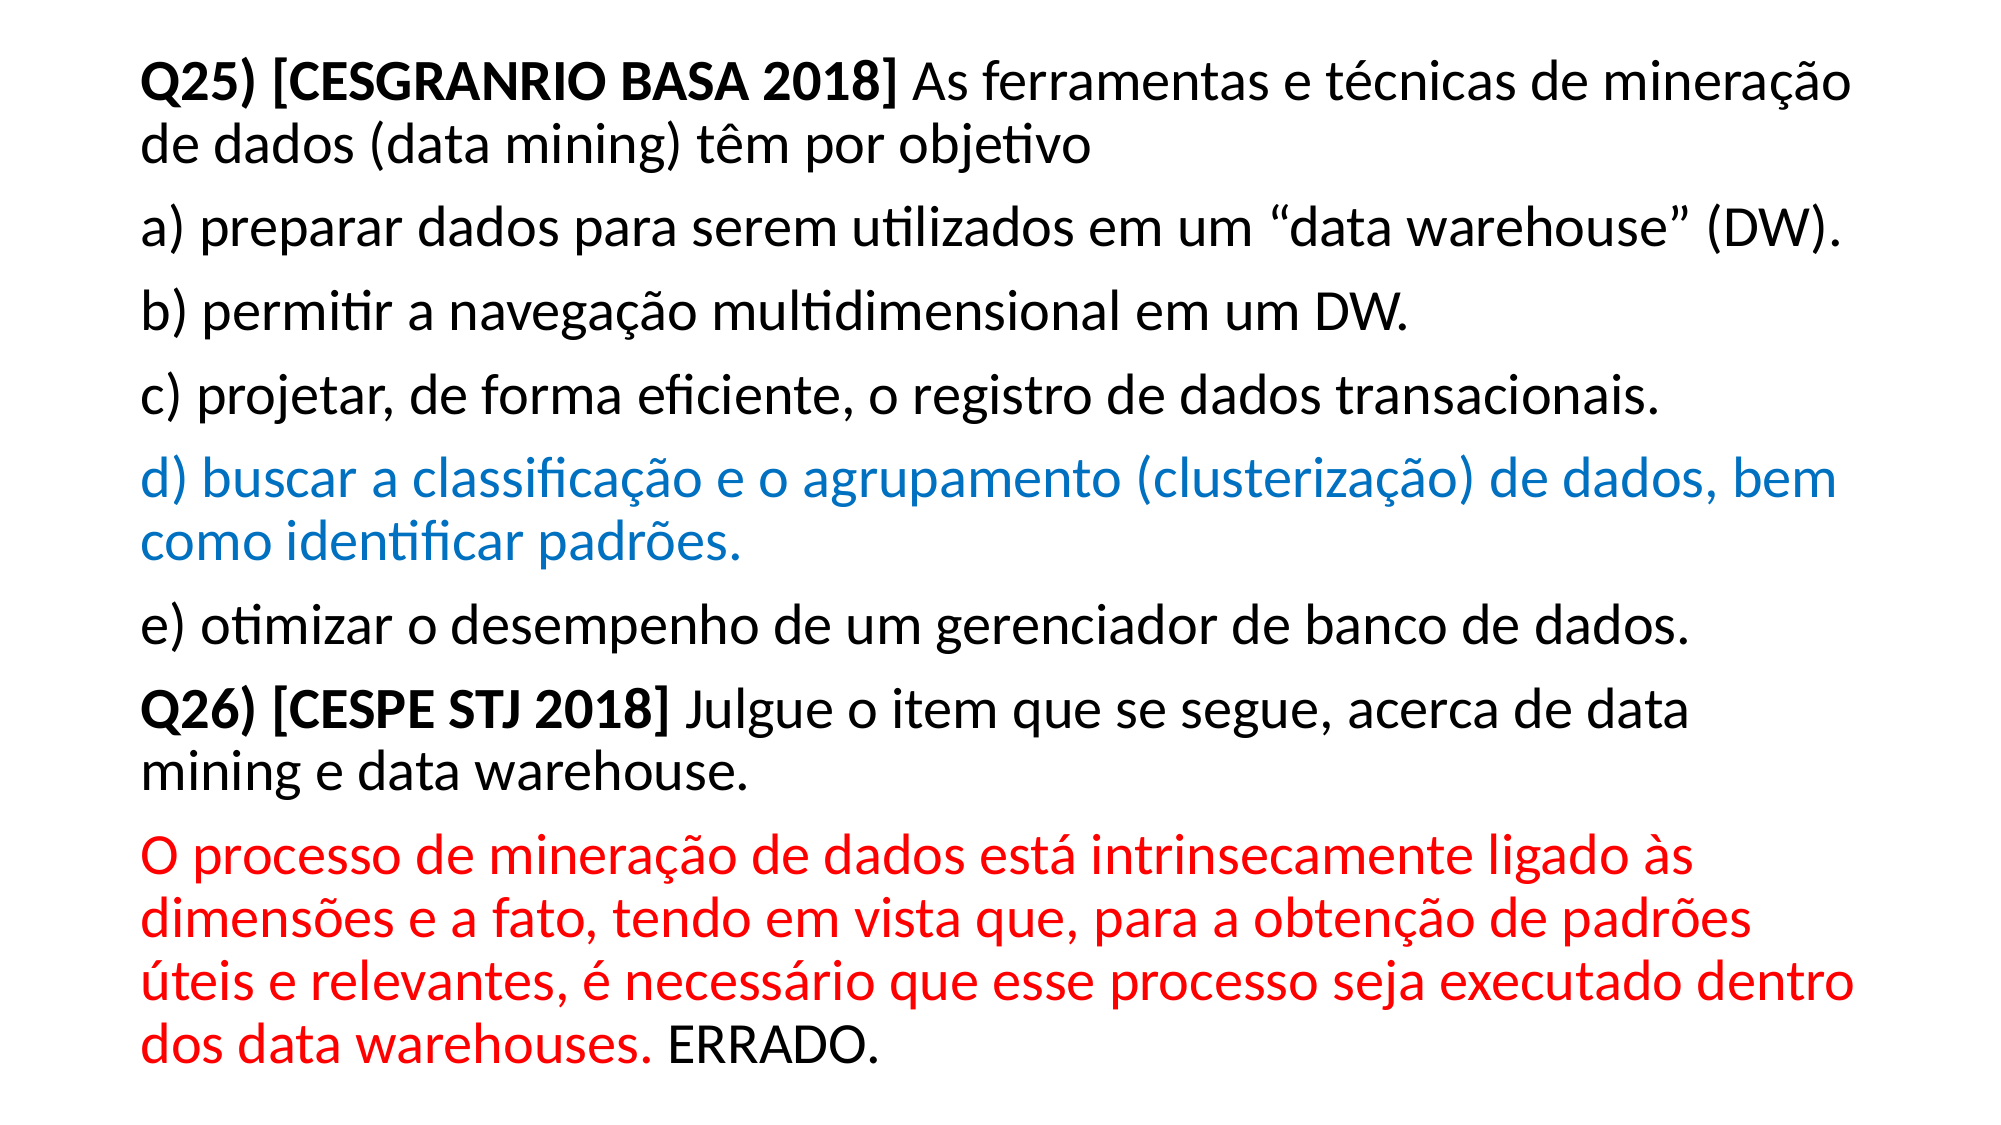

Q25) [CESGRANRIO BASA 2018] As ferramentas e técnicas de mineração de dados (data mining) têm por objetivo
a) preparar dados para serem utilizados em um “data warehouse” (DW).
b) permitir a navegação multidimensional em um DW.
c) projetar, de forma eficiente, o registro de dados transacionais.
d) buscar a classificação e o agrupamento (clusterização) de dados, bem como identificar padrões.
e) otimizar o desempenho de um gerenciador de banco de dados.
Q26) [CESPE STJ 2018] Julgue o item que se segue, acerca de data mining e data warehouse.
O processo de mineração de dados está intrinsecamente ligado às dimensões e a fato, tendo em vista que, para a obtenção de padrões úteis e relevantes, é necessário que esse processo seja executado dentro dos data warehouses. ERRADO.